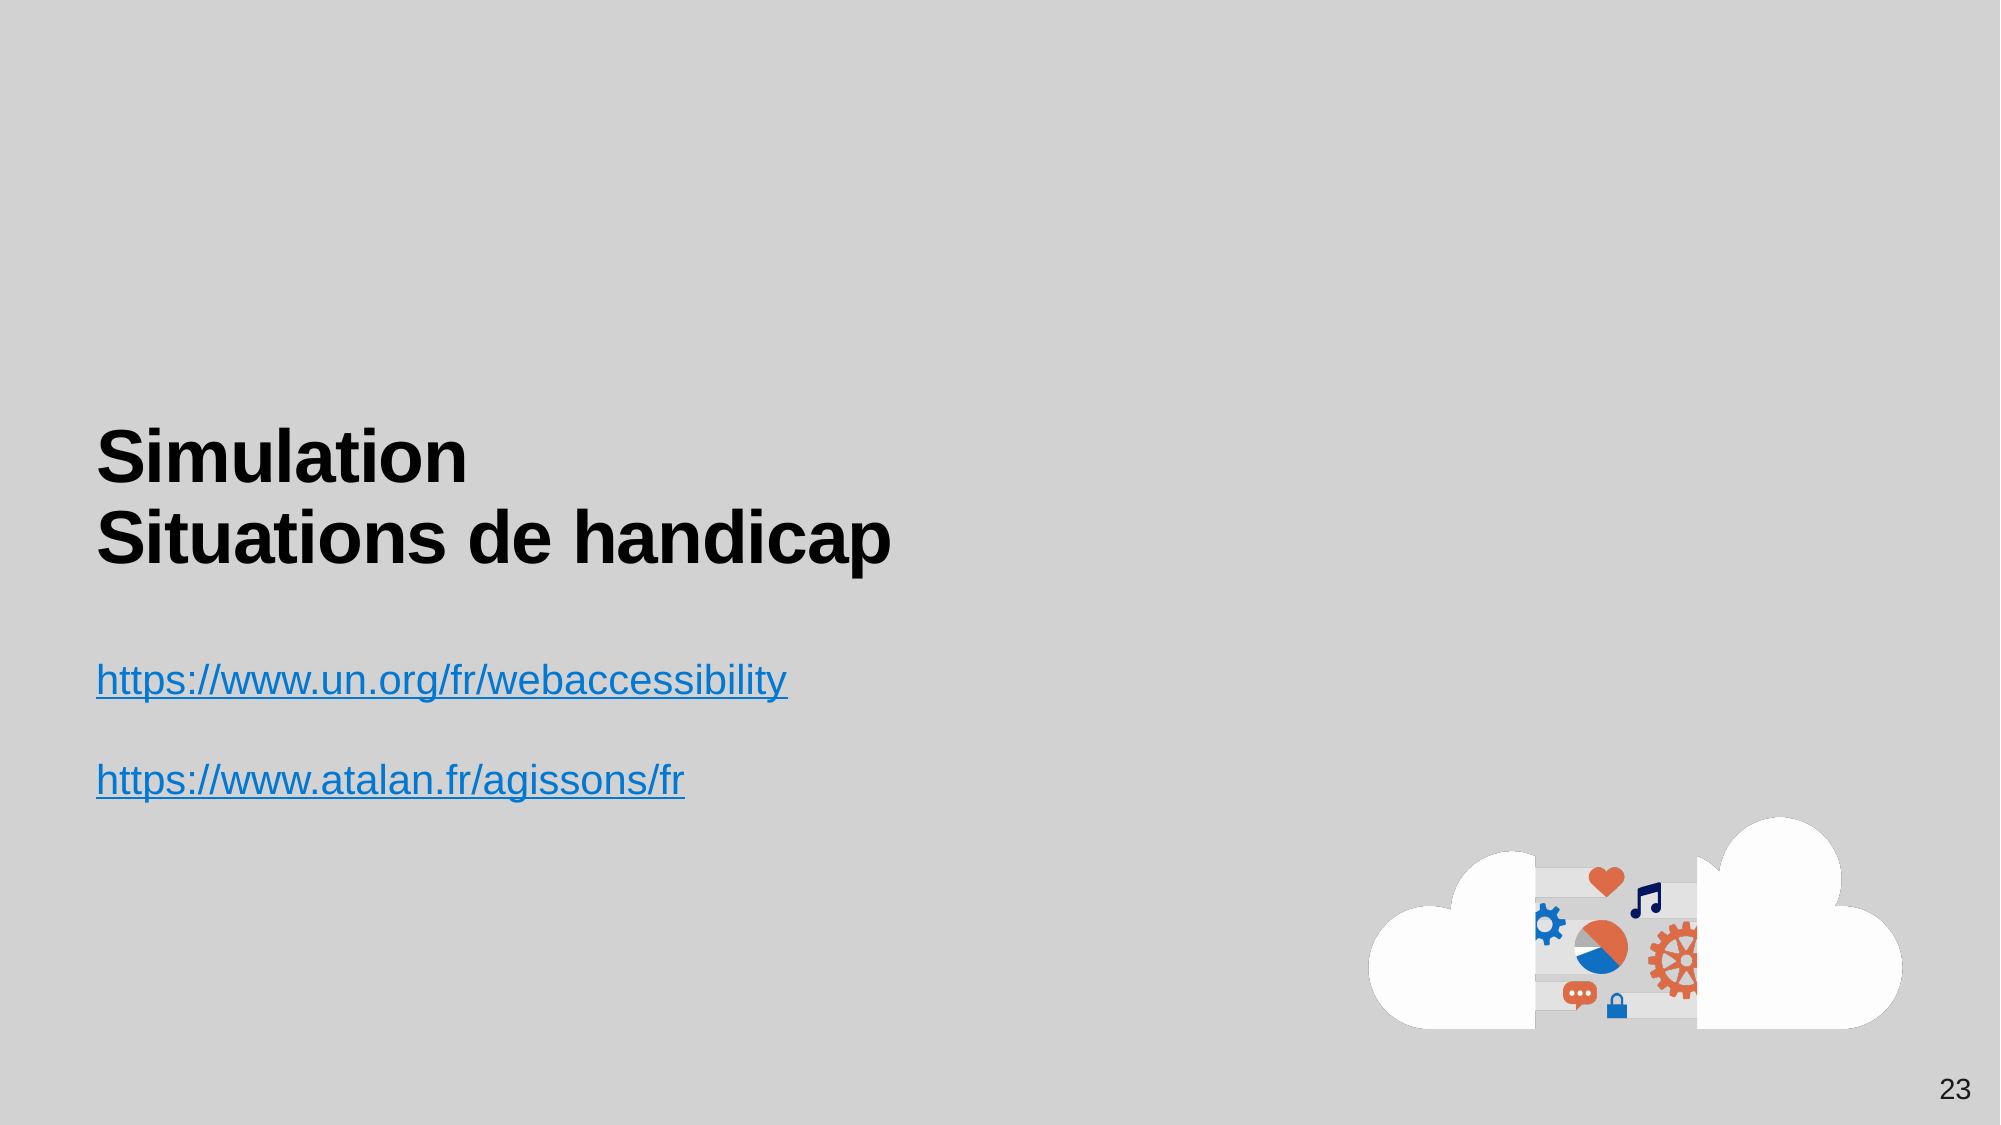

# Simulation Situations de handicap
https://www.un.org/fr/webaccessibility

https://www.atalan.fr/agissons/fr
23